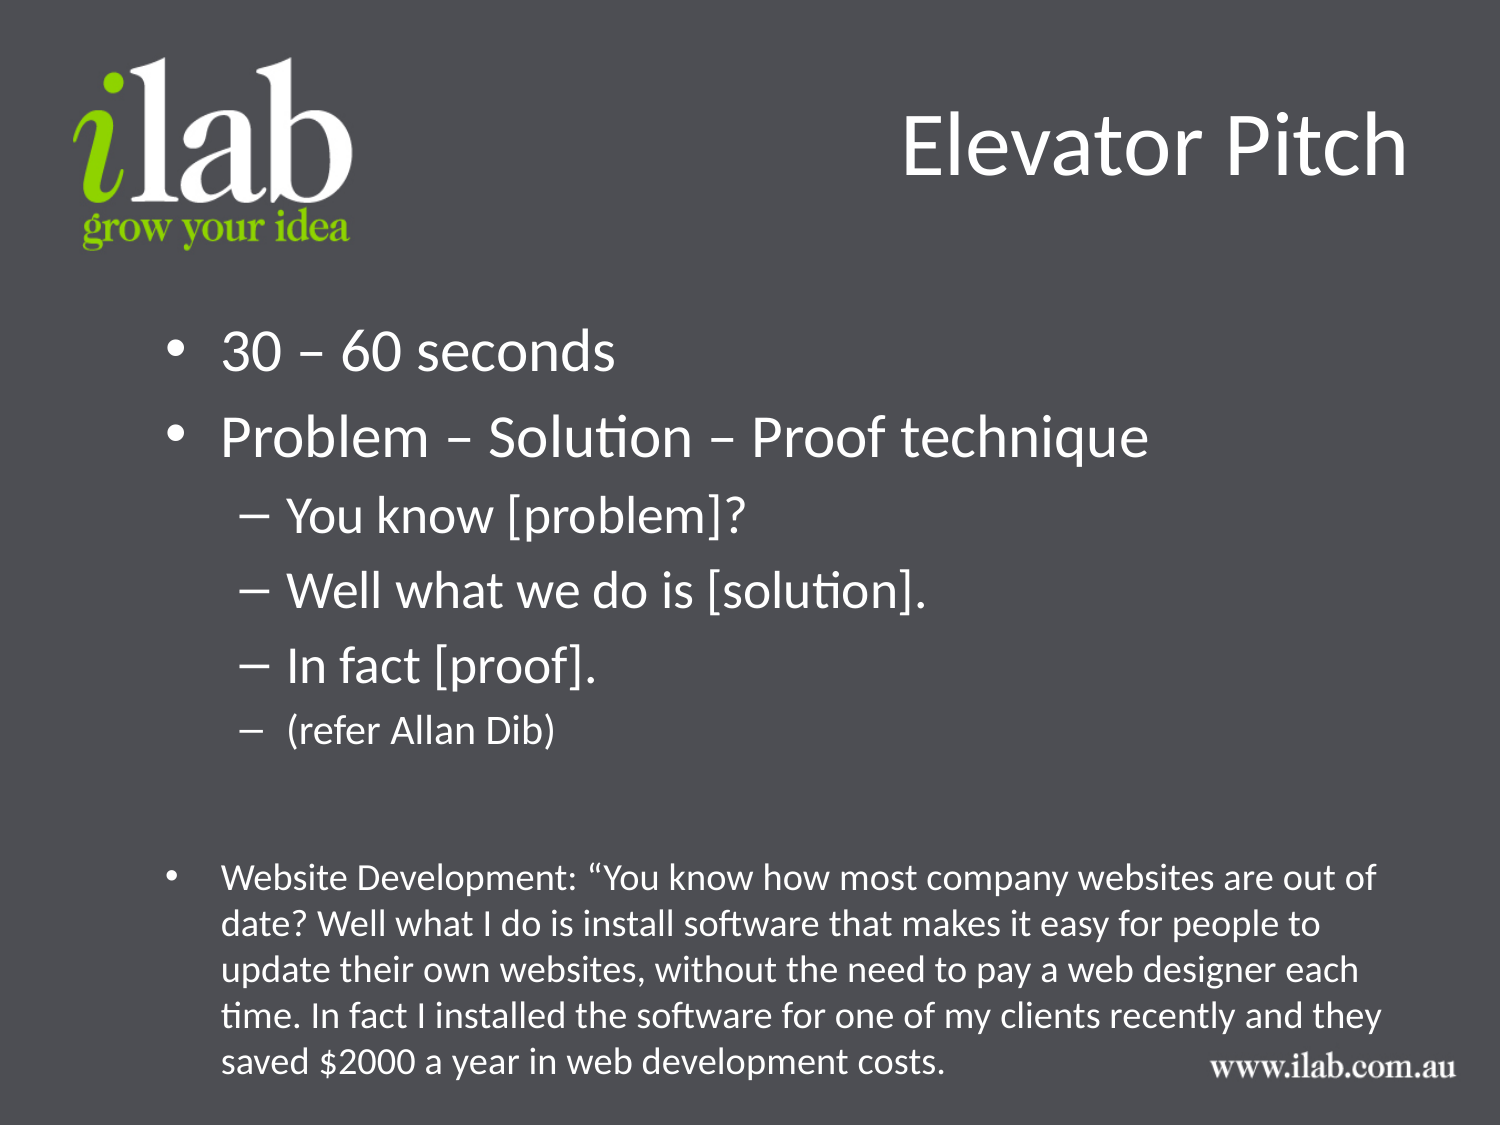

# Elevator Pitch
30 – 60 seconds
Problem – Solution – Proof technique
You know [problem]?
Well what we do is [solution].
In fact [proof].
(refer Allan Dib)

Website Development: “You know how most company websites are out of date? Well what I do is install software that makes it easy for people to update their own websites, without the need to pay a web designer each time. In fact I installed the software for one of my clients recently and they saved $2000 a year in web development costs.